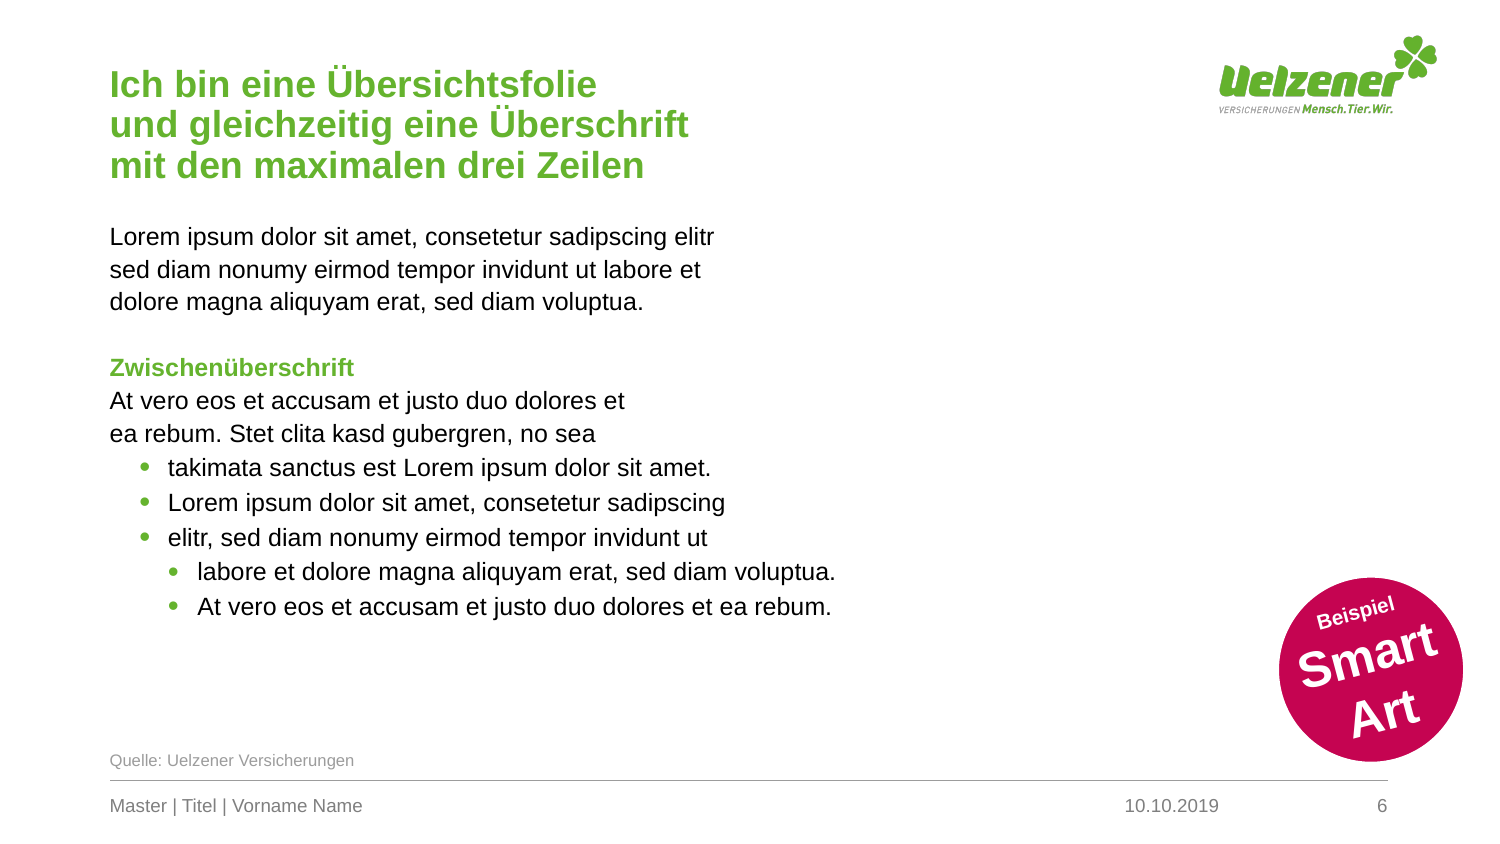

# Ich bin eine Übersichtsfolie und gleichzeitig eine Überschrift mit den maximalen drei Zeilen
Lorem ipsum dolor sit amet, consetetur sadipscing elitr
sed diam nonumy eirmod tempor invidunt ut labore et
dolore magna aliquyam erat, sed diam voluptua.

Zwischenüberschrift
At vero eos et accusam et justo duo dolores et
ea rebum. Stet clita kasd gubergren, no sea
takimata sanctus est Lorem ipsum dolor sit amet.
Lorem ipsum dolor sit amet, consetetur sadipscing
elitr, sed diam nonumy eirmod tempor invidunt ut
labore et dolore magna aliquyam erat, sed diam voluptua.
At vero eos et accusam et justo duo dolores et ea rebum.
Beispiel
Smart
Art
Quelle: Uelzener Versicherungen
Master | Titel | Vorname Name
10.10.2019
6